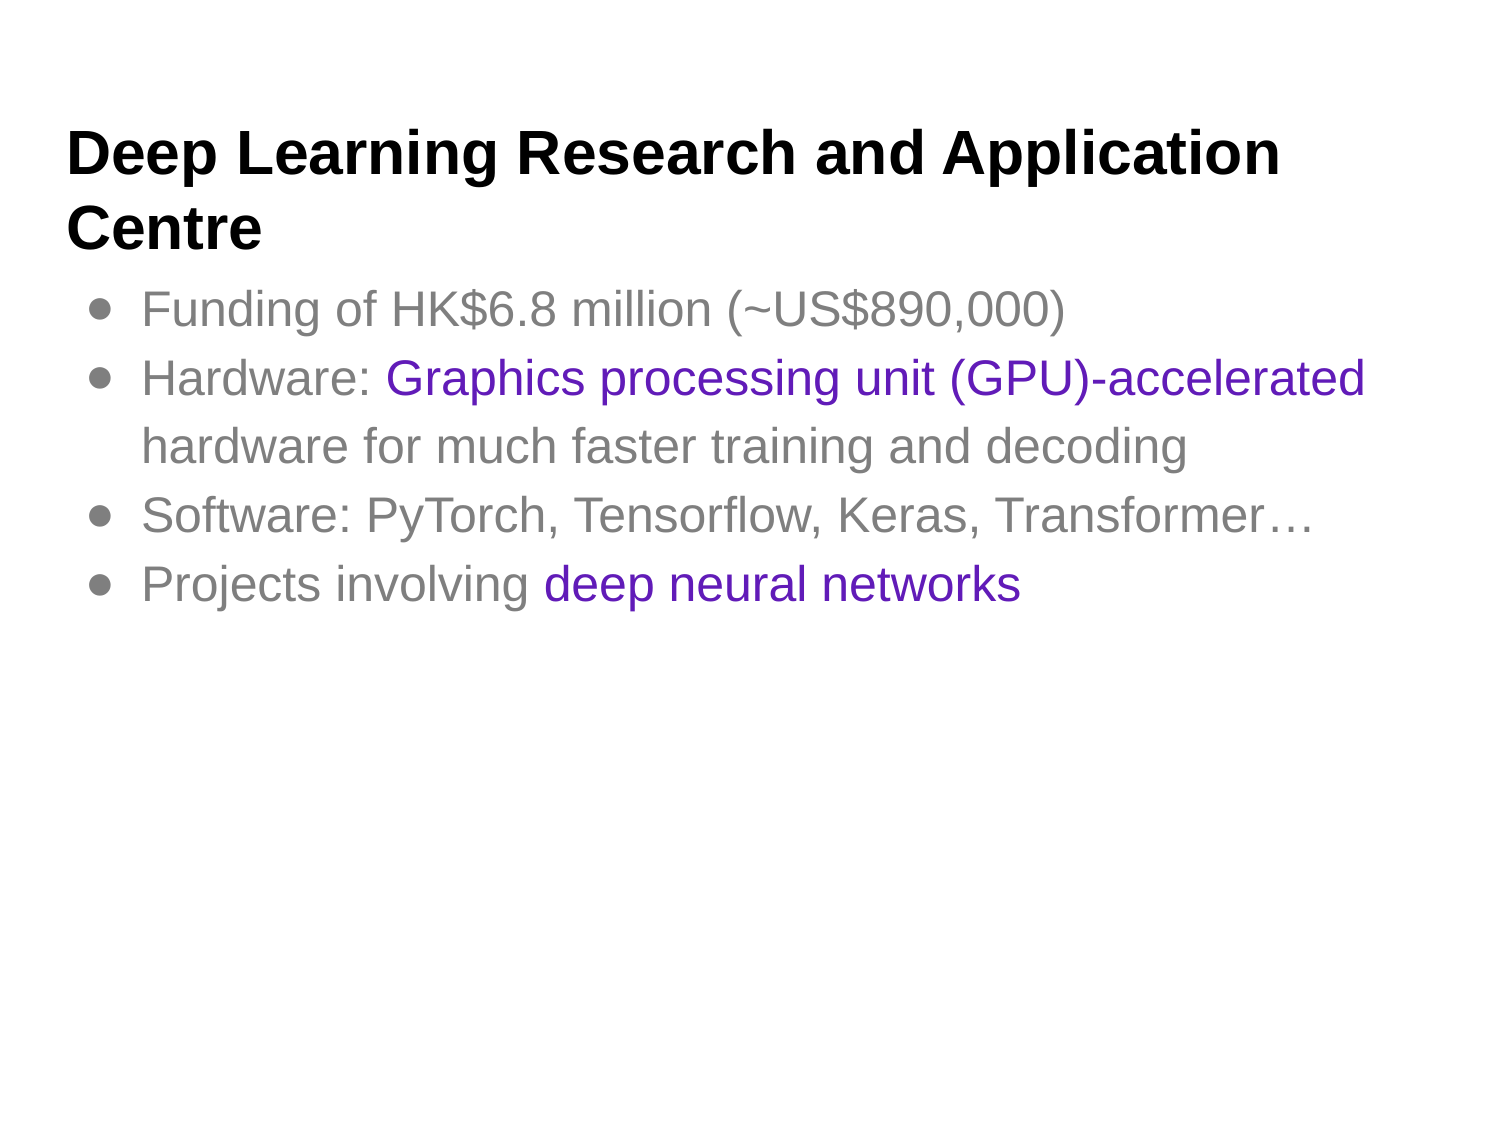

# Deep Learning Research and Application Centre
Funding of HK$6.8 million (~US$890,000)
Hardware: Graphics processing unit (GPU)-accelerated hardware for much faster training and decoding
Software: PyTorch, Tensorflow, Keras, Transformer…
Projects involving deep neural networks